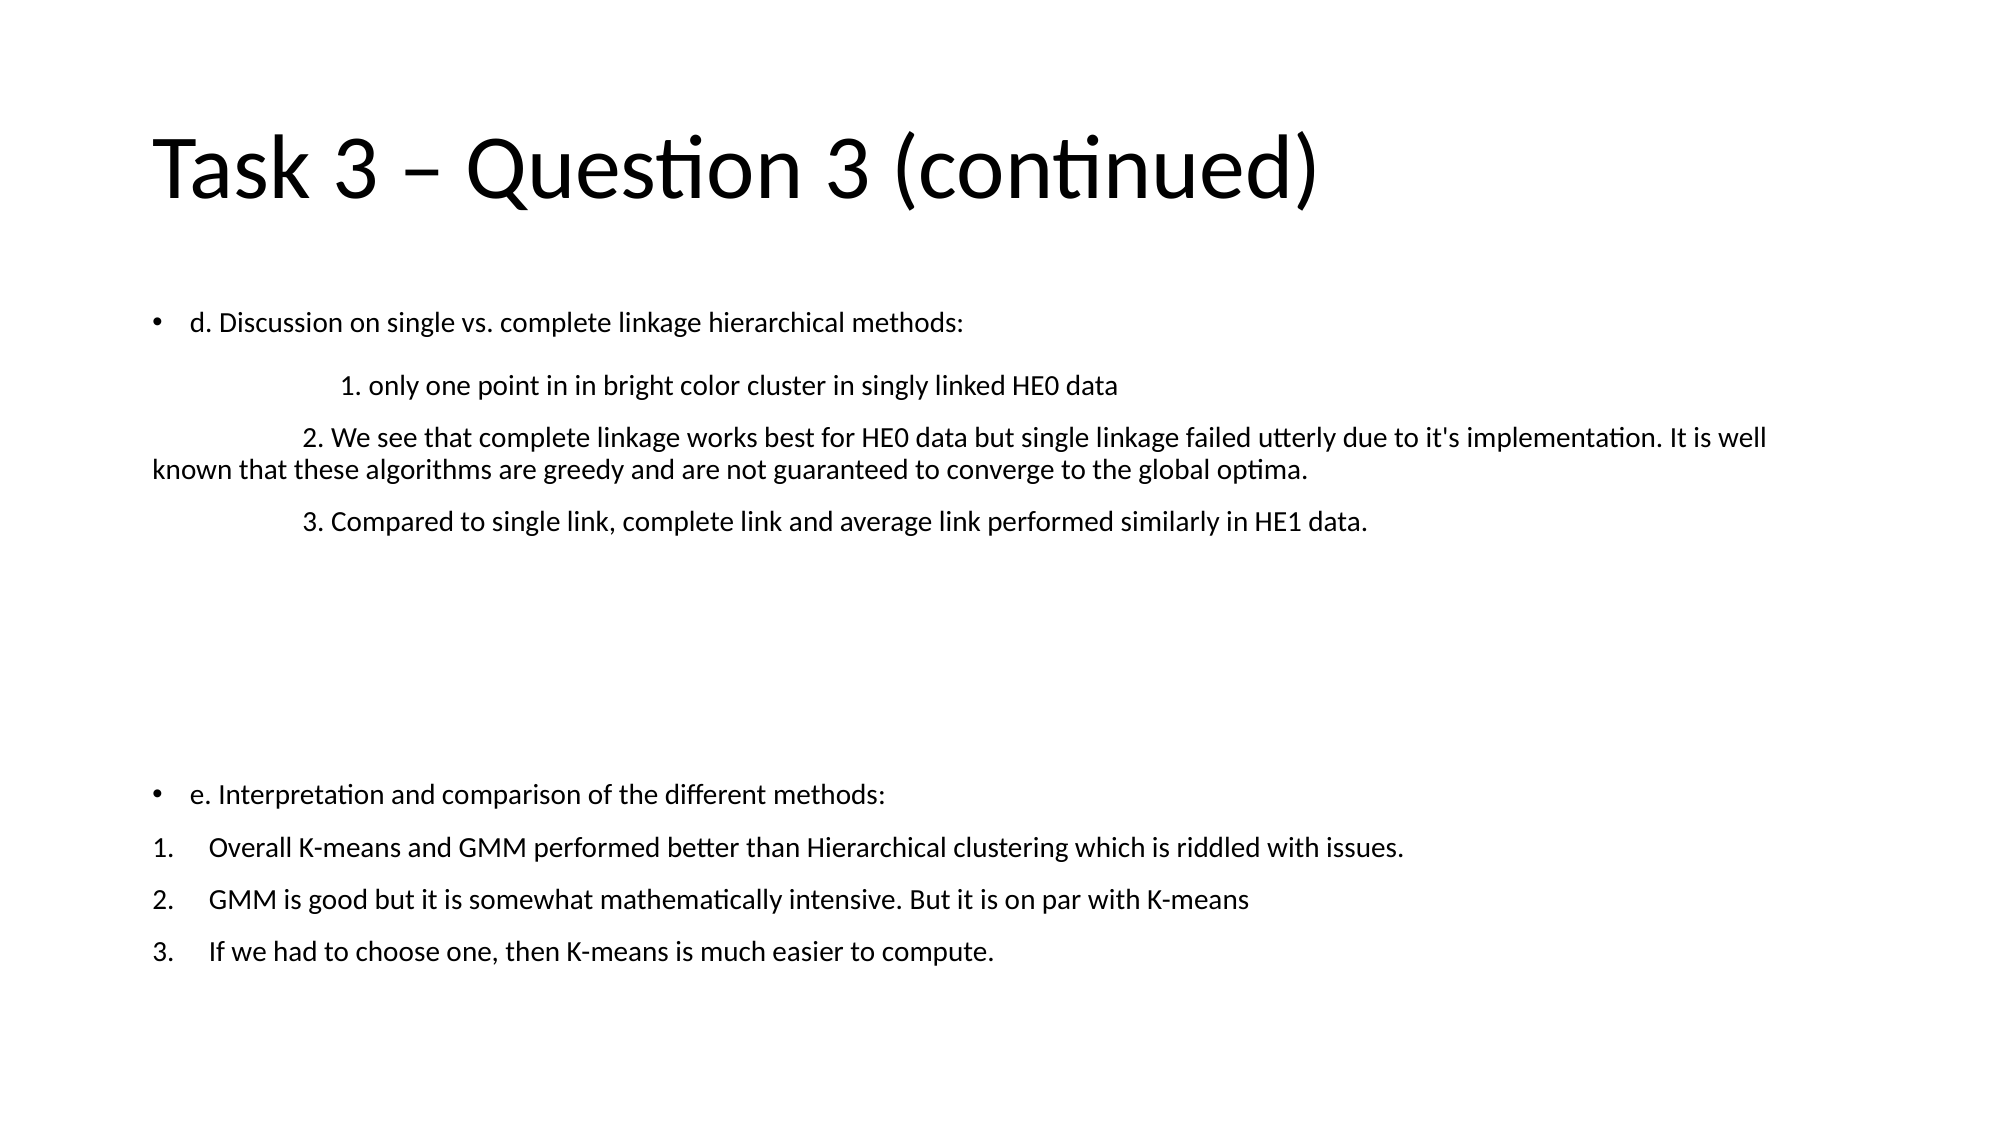

# Task 3 – Question 3 (continued)
d. Discussion on single vs. complete linkage hierarchical methods:
	1. only one point in in bright color cluster in singly linked HE0 data
	2. We see that complete linkage works best for HE0 data but single linkage failed utterly due to it's implementation. It is well known that these algorithms are greedy and are not guaranteed to converge to the global optima.
	3. Compared to single link, complete link and average link performed similarly in HE1 data.
e. Interpretation and comparison of the different methods:
Overall K-means and GMM performed better than Hierarchical clustering which is riddled with issues.
GMM is good but it is somewhat mathematically intensive. But it is on par with K-means
If we had to choose one, then K-means is much easier to compute.